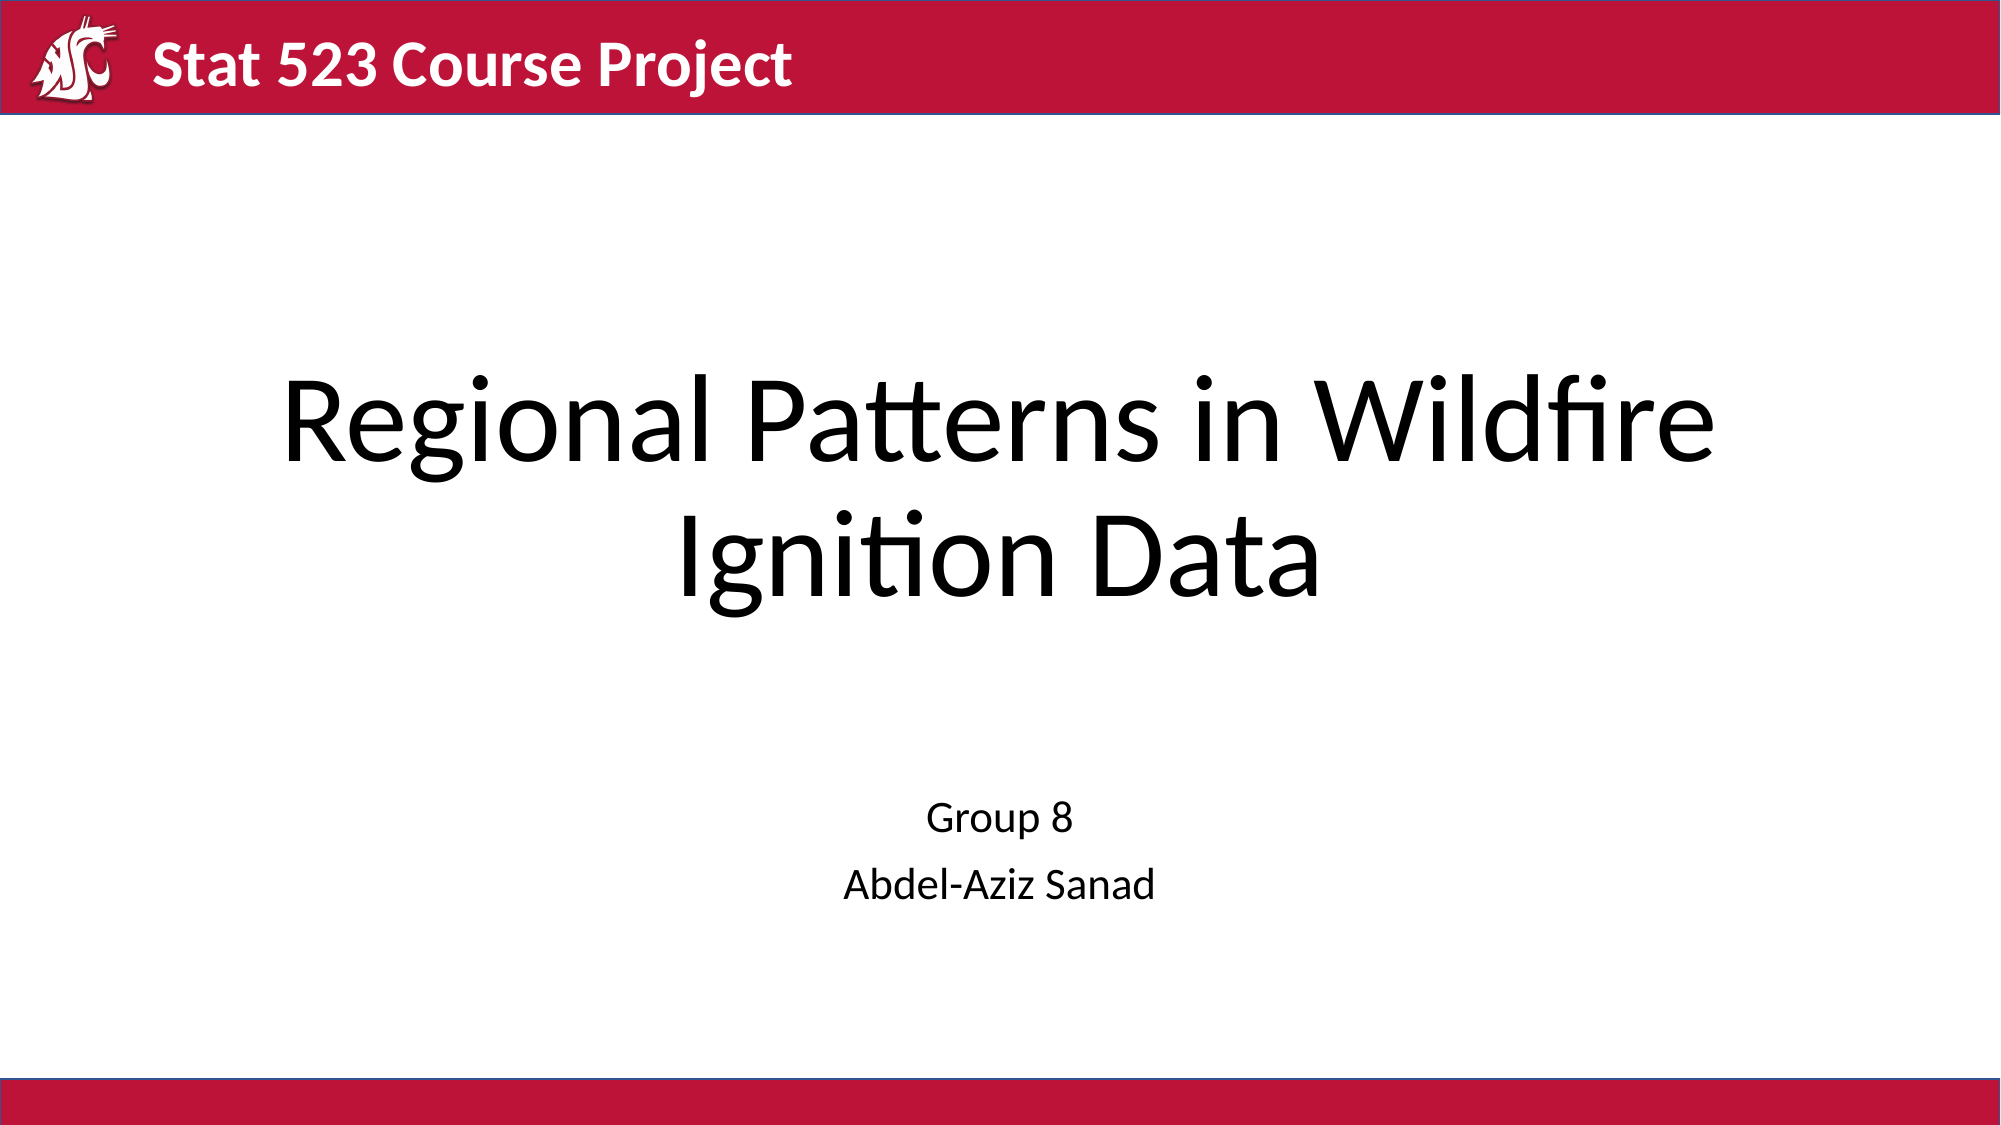

Stat 523 Course Project
# Regional Patterns in Wildfire Ignition Data

Group 8
Abdel-Aziz Sanad